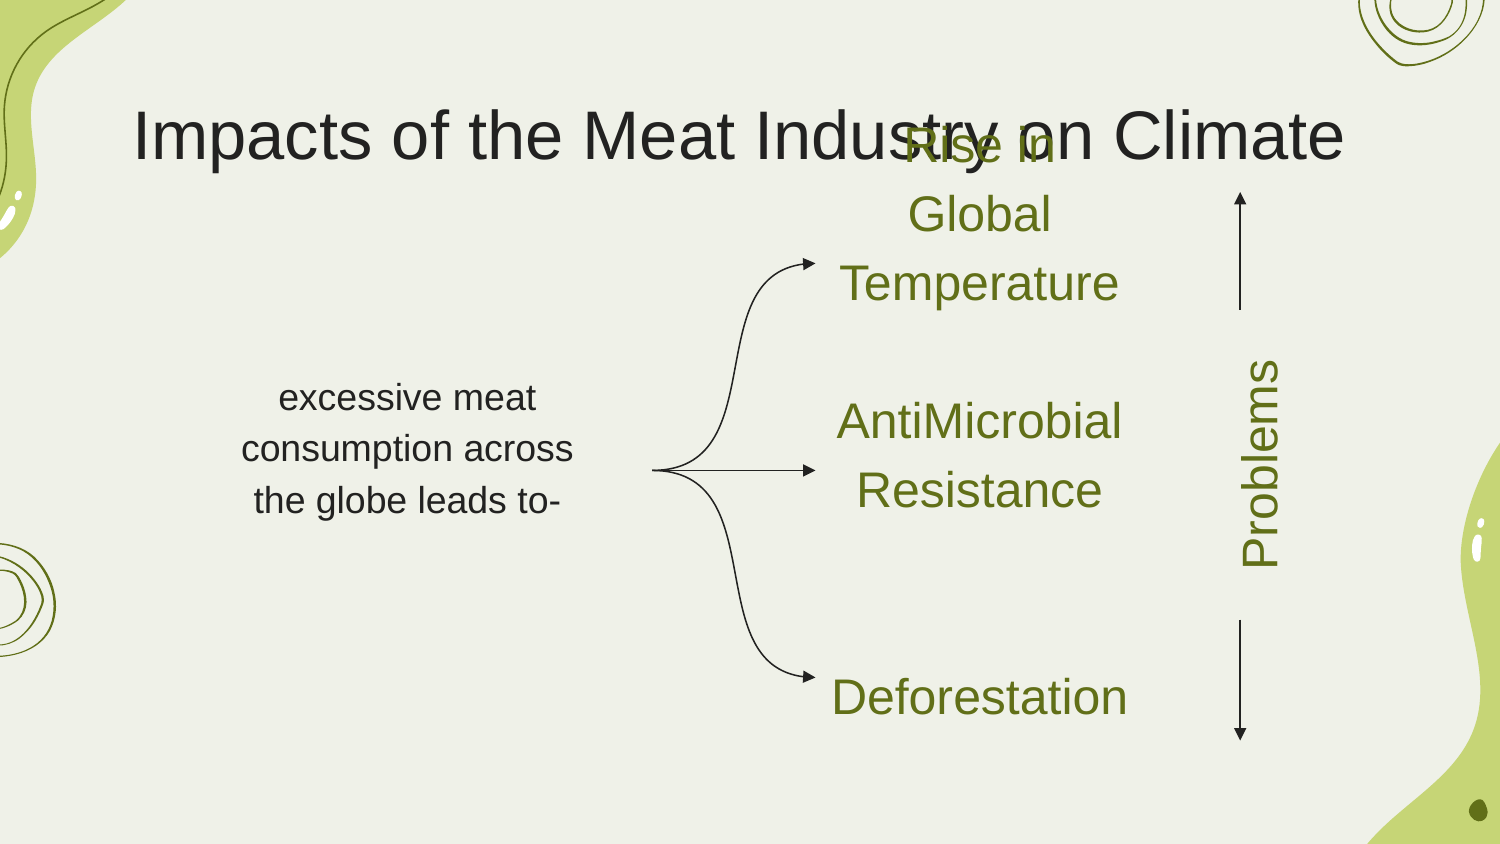

# Impacts of the Meat Industry on Climate
Problems
Rise in Global Temperature
AntiMicrobial Resistance
Deforestation

excessive meat consumption across the globe leads to-